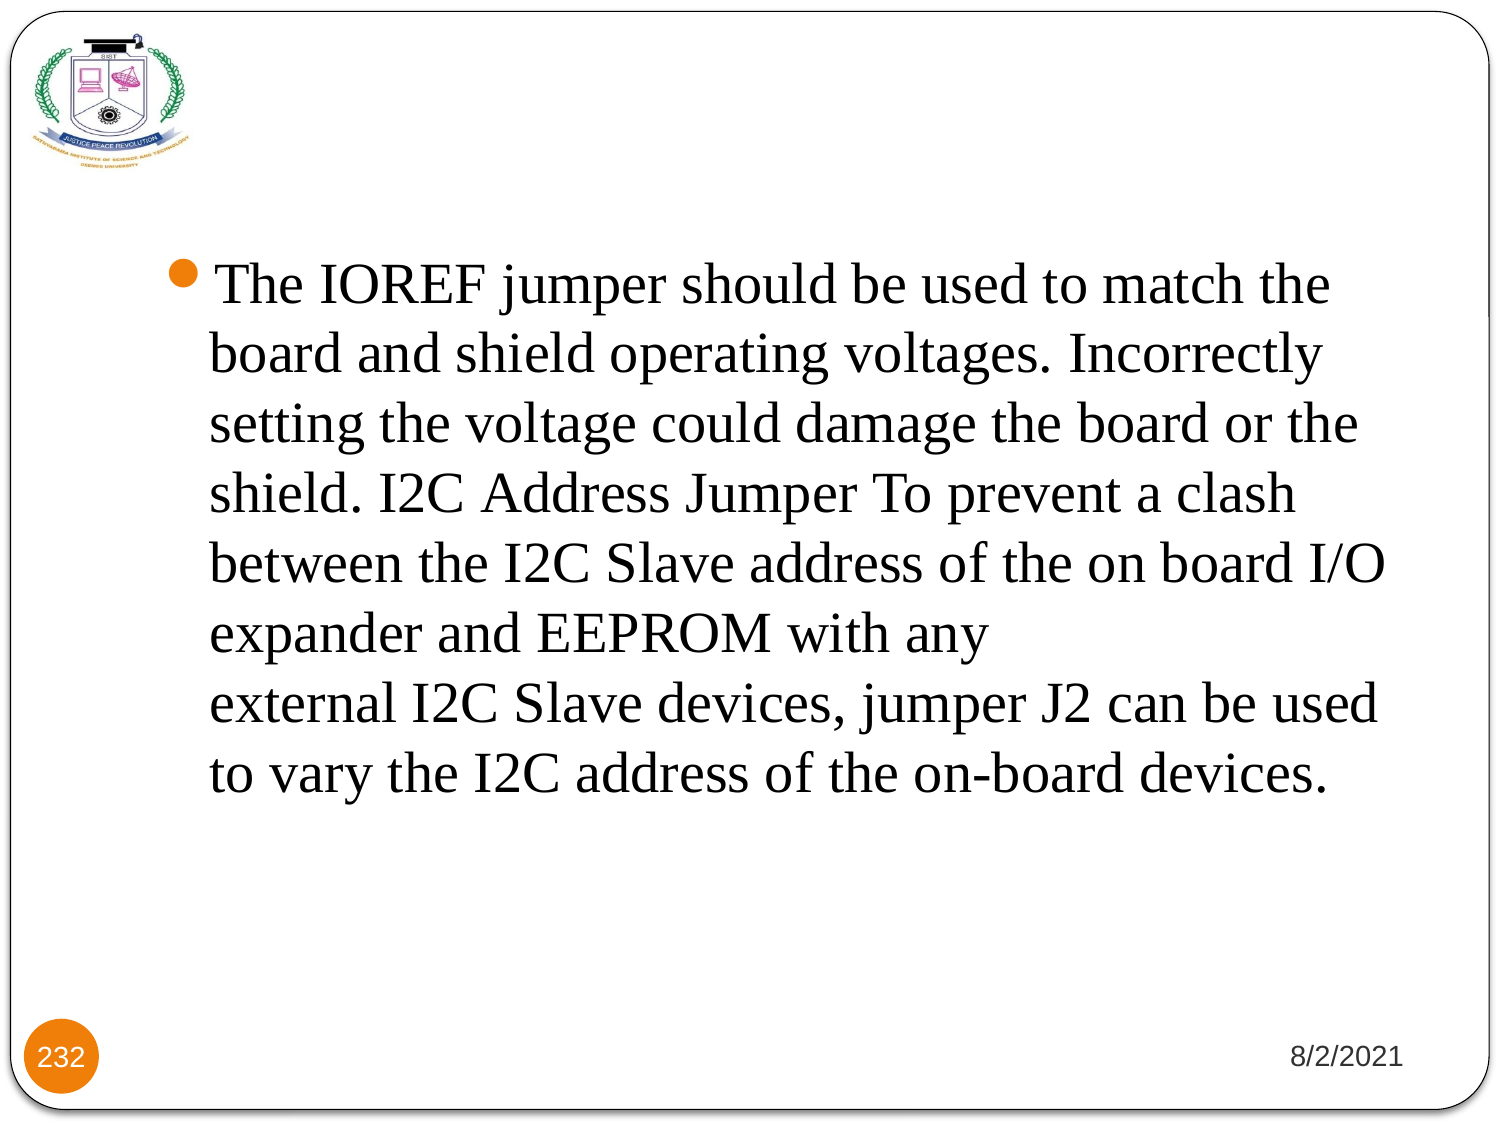

The IOREF jumper should be used to match the board and shield operating voltages. Incorrectly setting the voltage could damage the board or the shield. I2C Address Jumper To prevent a clash between the I2C Slave address of the on board I/O expander and EEPROM with any external I2C Slave devices, jumper J2 can be used to vary the I2C address of the on-board devices.
8/2/2021
232